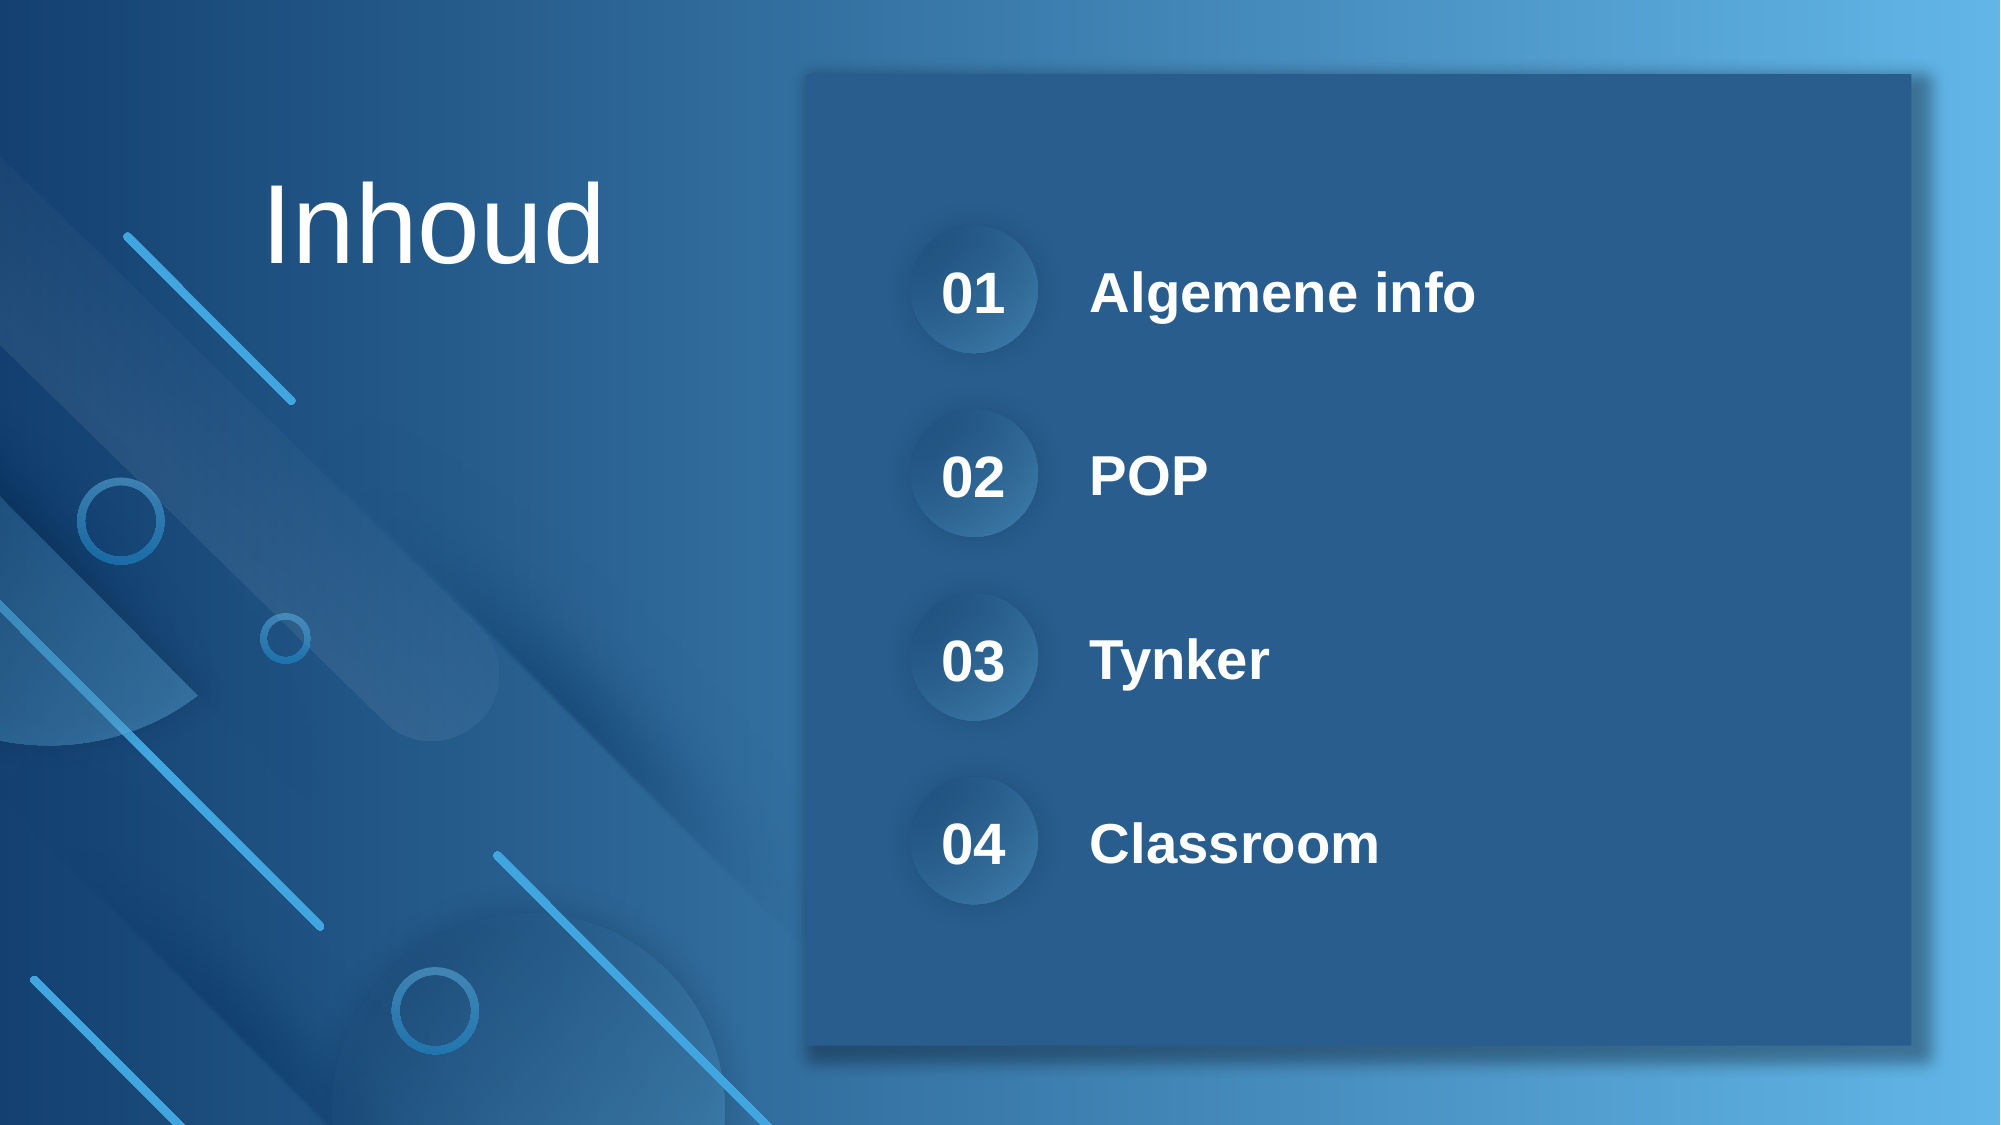

Inhoud

01
Algemene info

02
POP

03
Tynker

04
Classroom